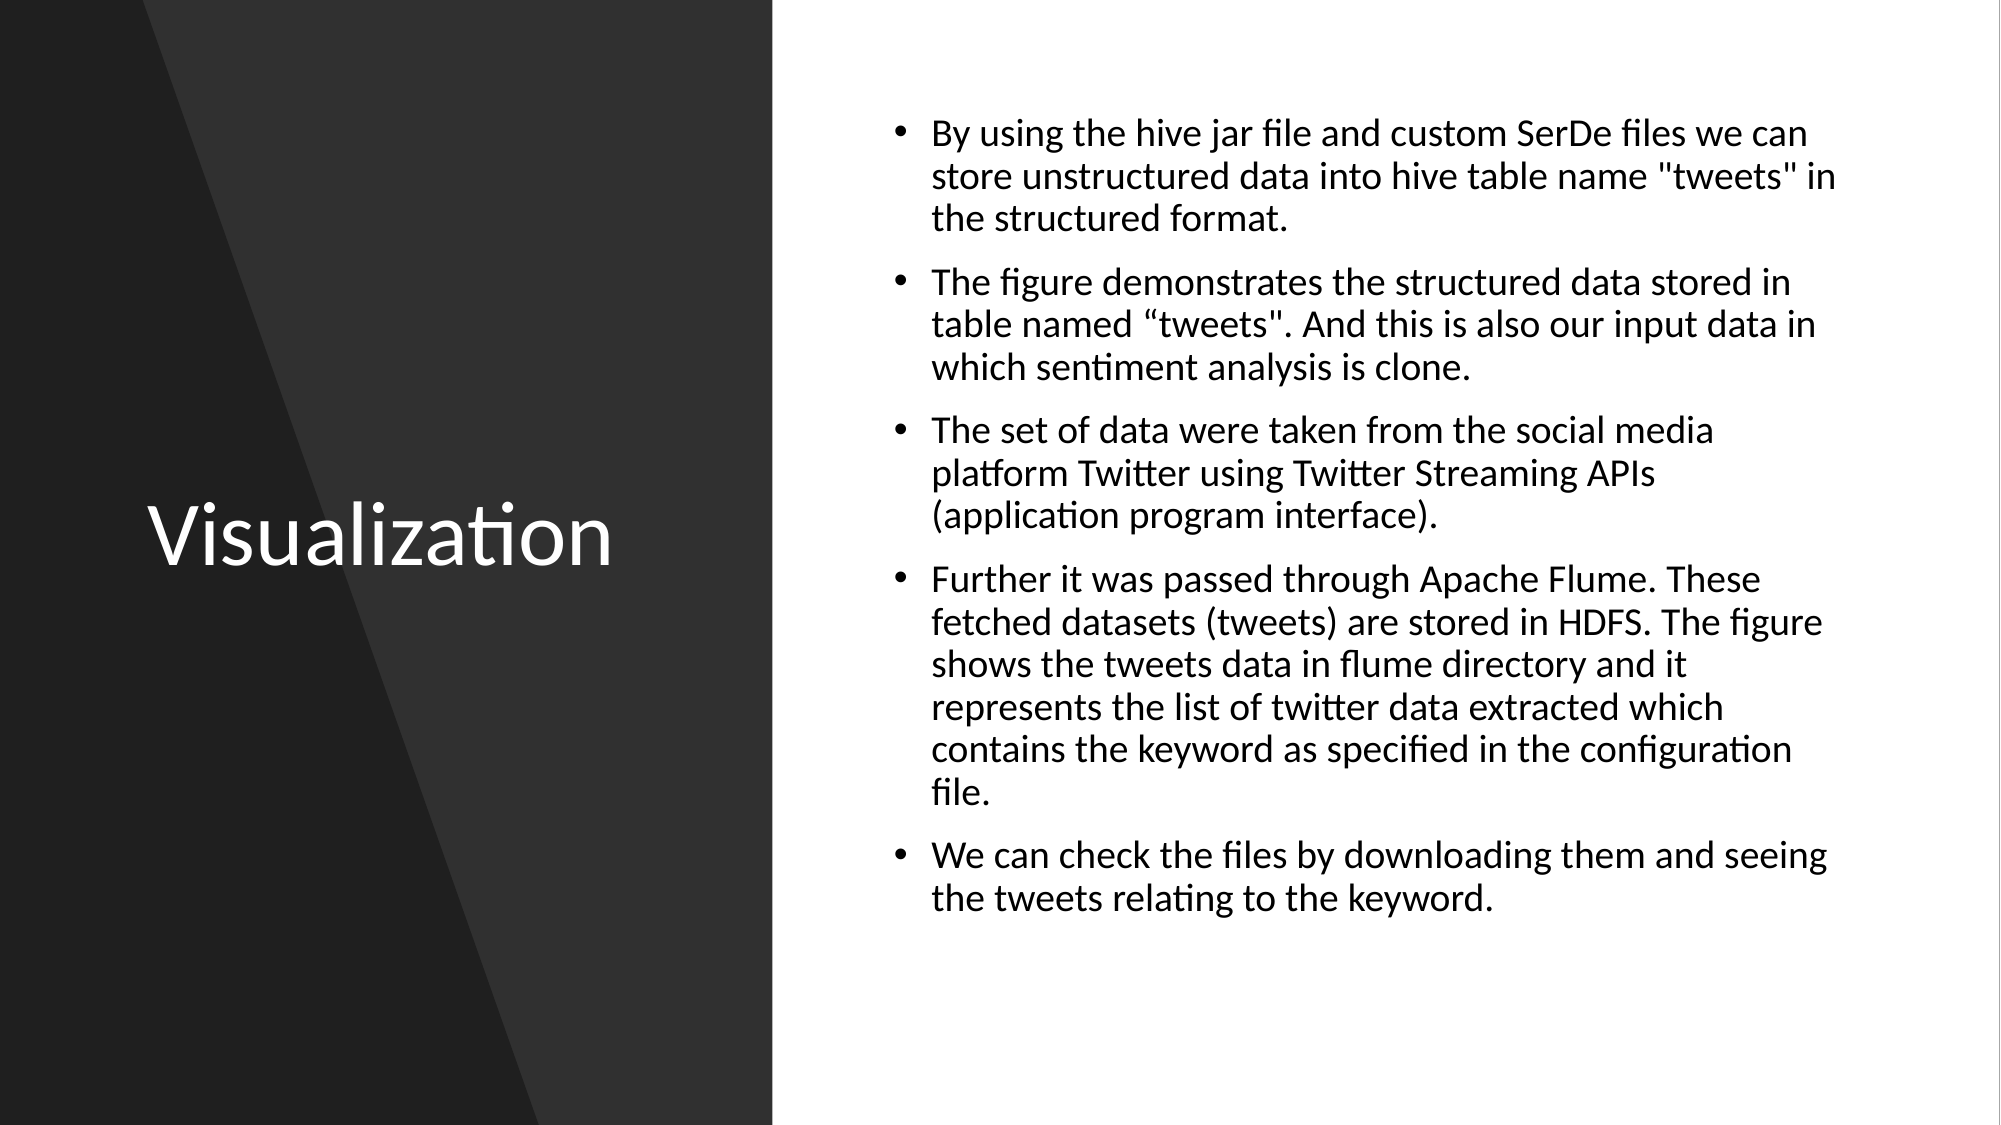

# Visualization
By using the hive jar file and custom SerDe files we can store unstructured data into hive table name "tweets" in the structured format.
The figure demonstrates the structured data stored in table named “tweets". And this is also our input data in which sentiment analysis is clone.
The set of data were taken from the social media platform Twitter using Twitter Streaming APIs (application program interface).
Further it was passed through Apache Flume. These fetched datasets (tweets) are stored in HDFS. The figure shows the tweets data in flume directory and it represents the list of twitter data extracted which contains the keyword as specified in the configuration file.
We can check the files by downloading them and seeing the tweets relating to the keyword.